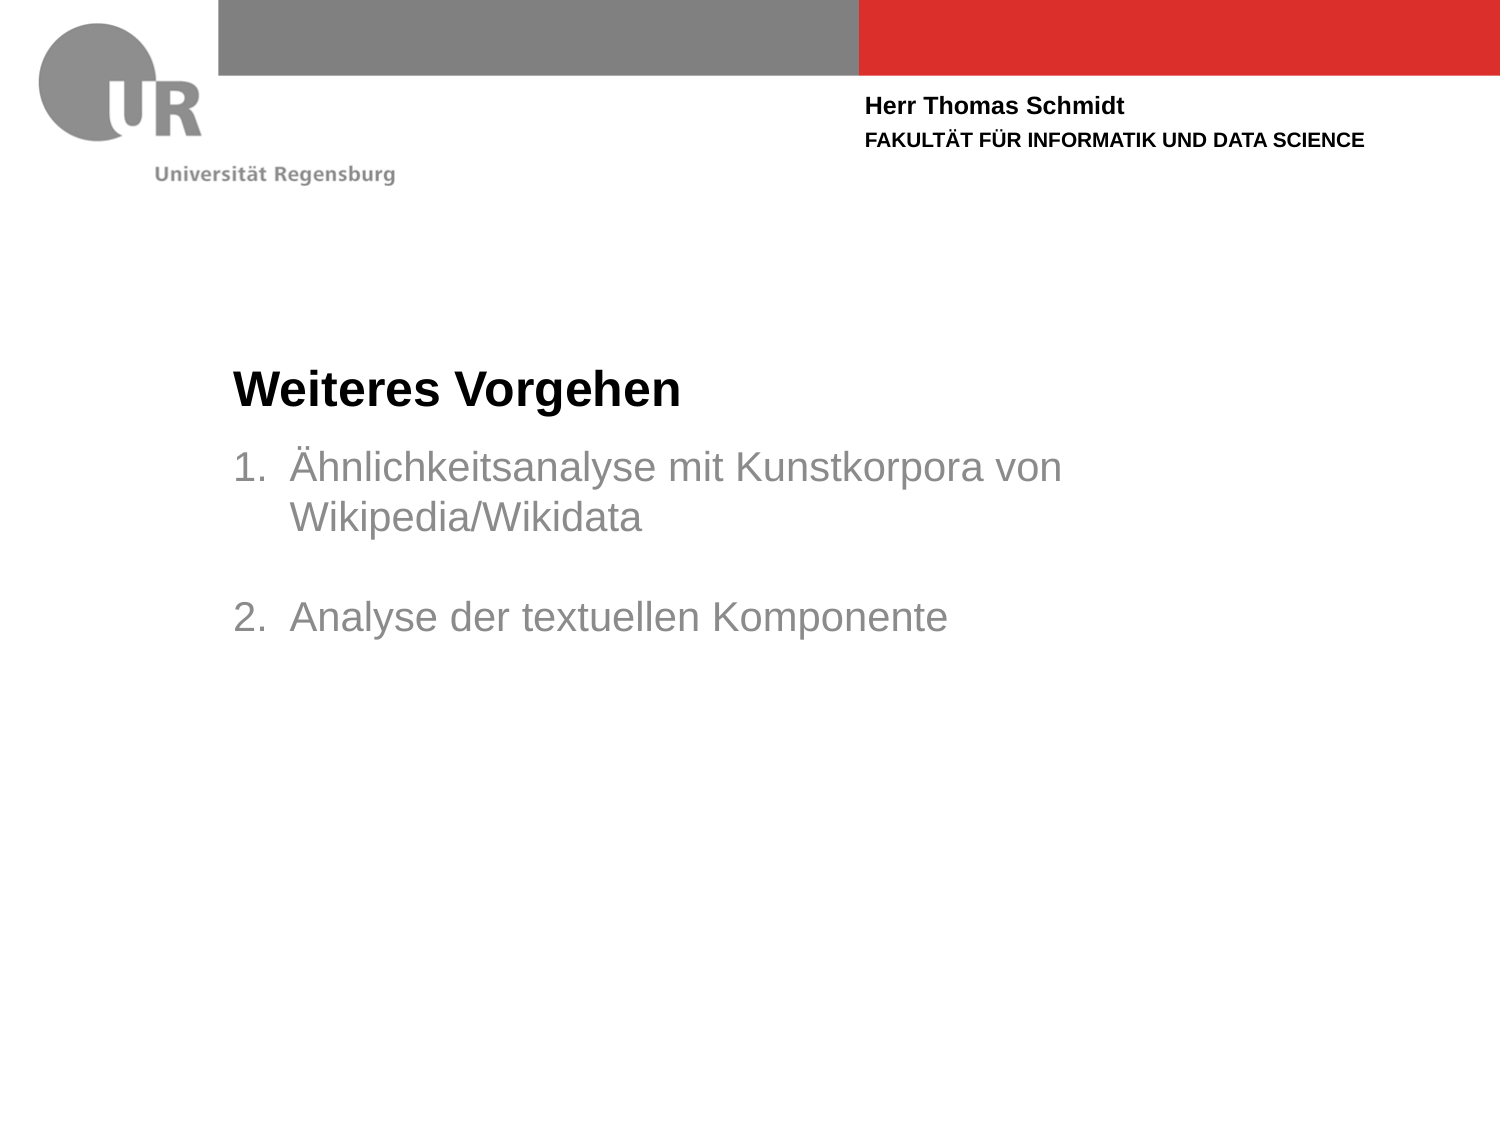

# Weiteres Vorgehen
Ähnlichkeitsanalyse mit Kunstkorpora von Wikipedia/Wikidata

Analyse der textuellen Komponente